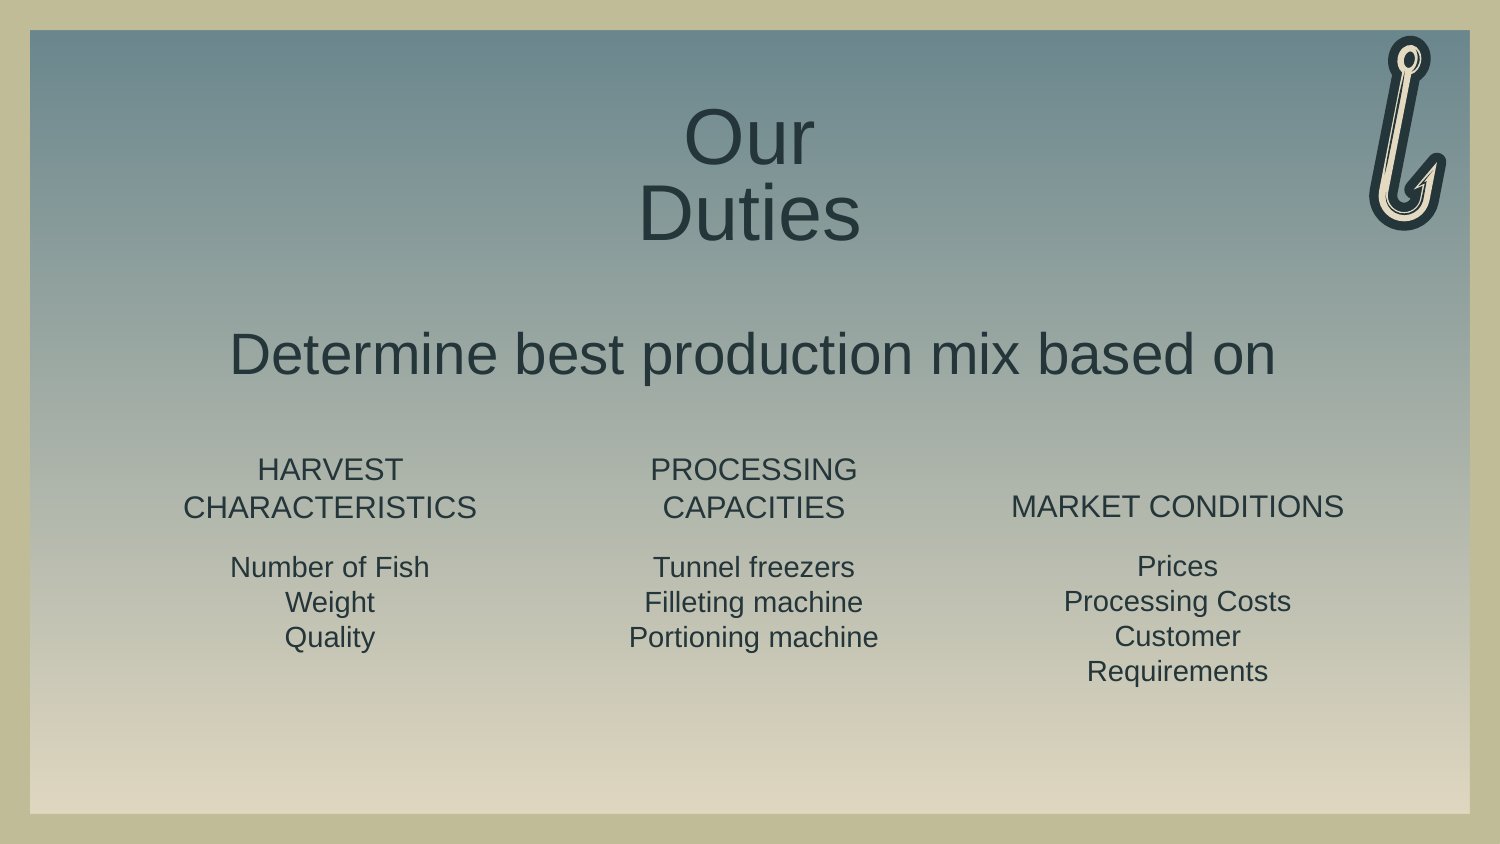

# Our Duties
Determine best production mix based on
MARKET CONDITIONS
HARVEST CHARACTERISTICS
PROCESSING CAPACITIES
Prices
Processing Costs
Customer Requirements
Number of Fish
Weight
Quality
Tunnel freezers
Filleting machine
Portioning machine